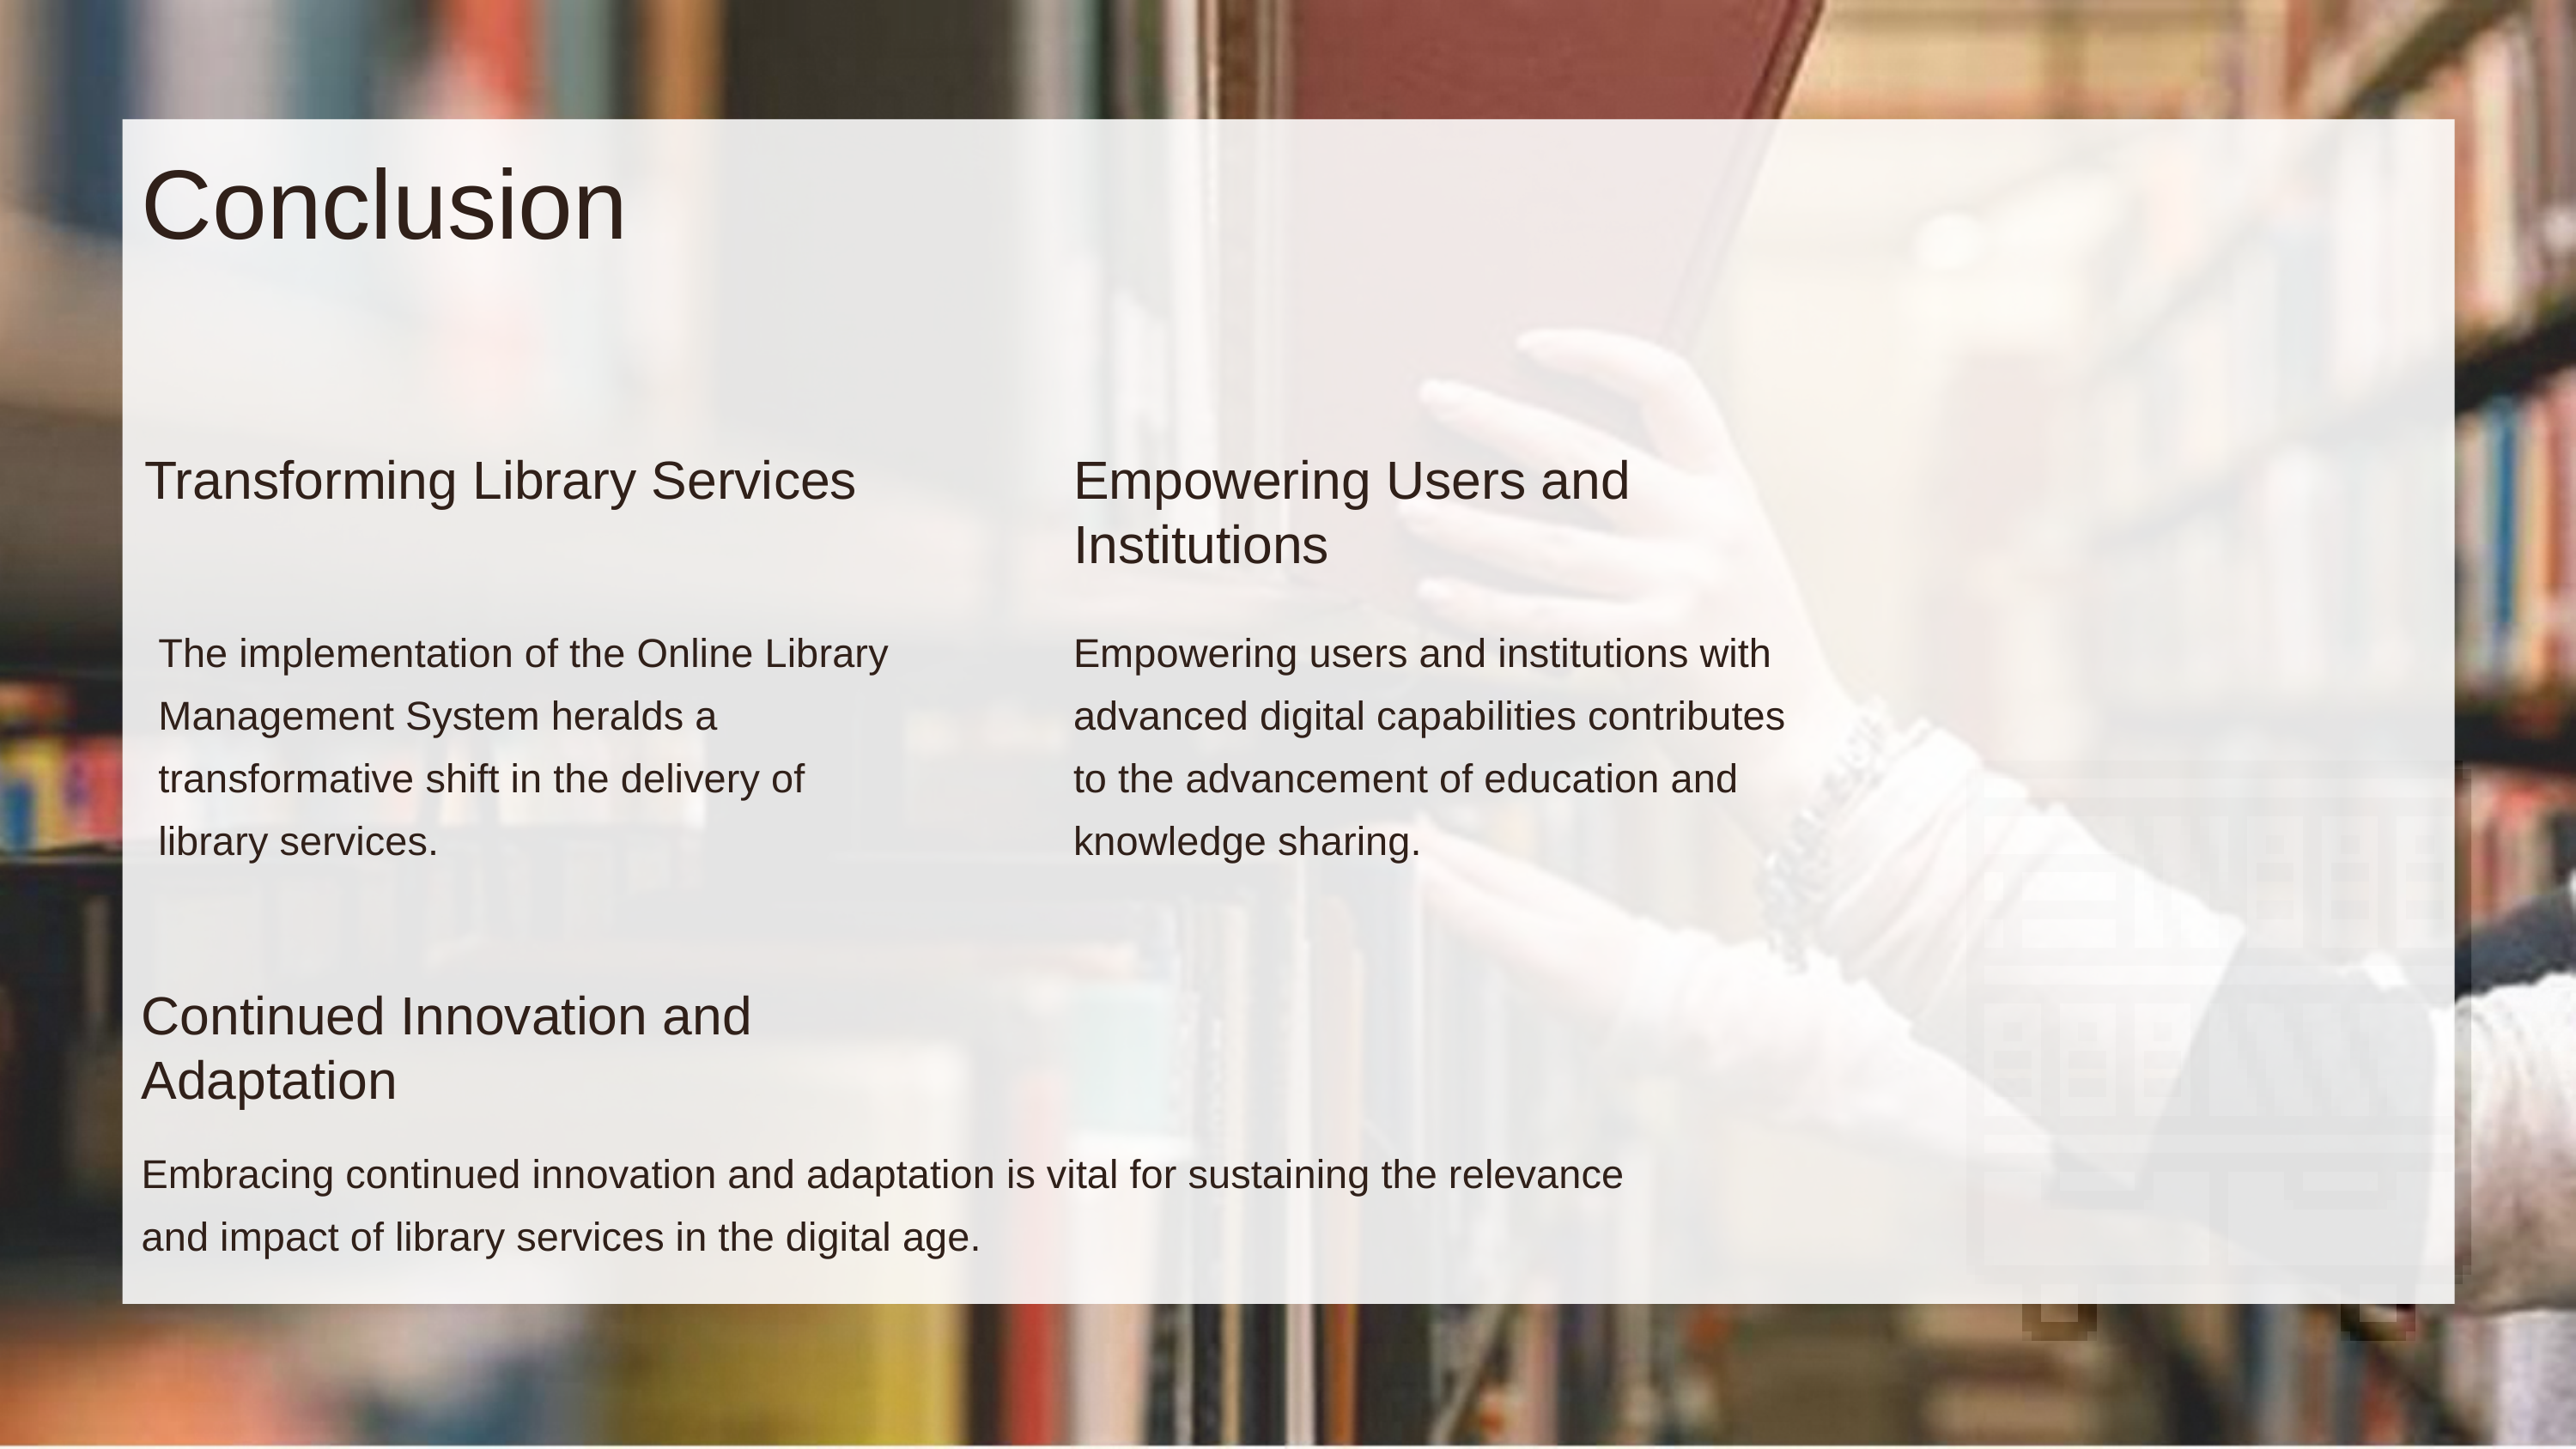

Conclusion
Transforming Library Services
Empowering Users and Institutions
The implementation of the Online Library Management System heralds a transformative shift in the delivery of library services.
Empowering users and institutions with advanced digital capabilities contributes to the advancement of education and knowledge sharing.

Continued Innovation and Adaptation
Embracing continued innovation and adaptation is vital for sustaining the relevance and impact of library services in the digital age.